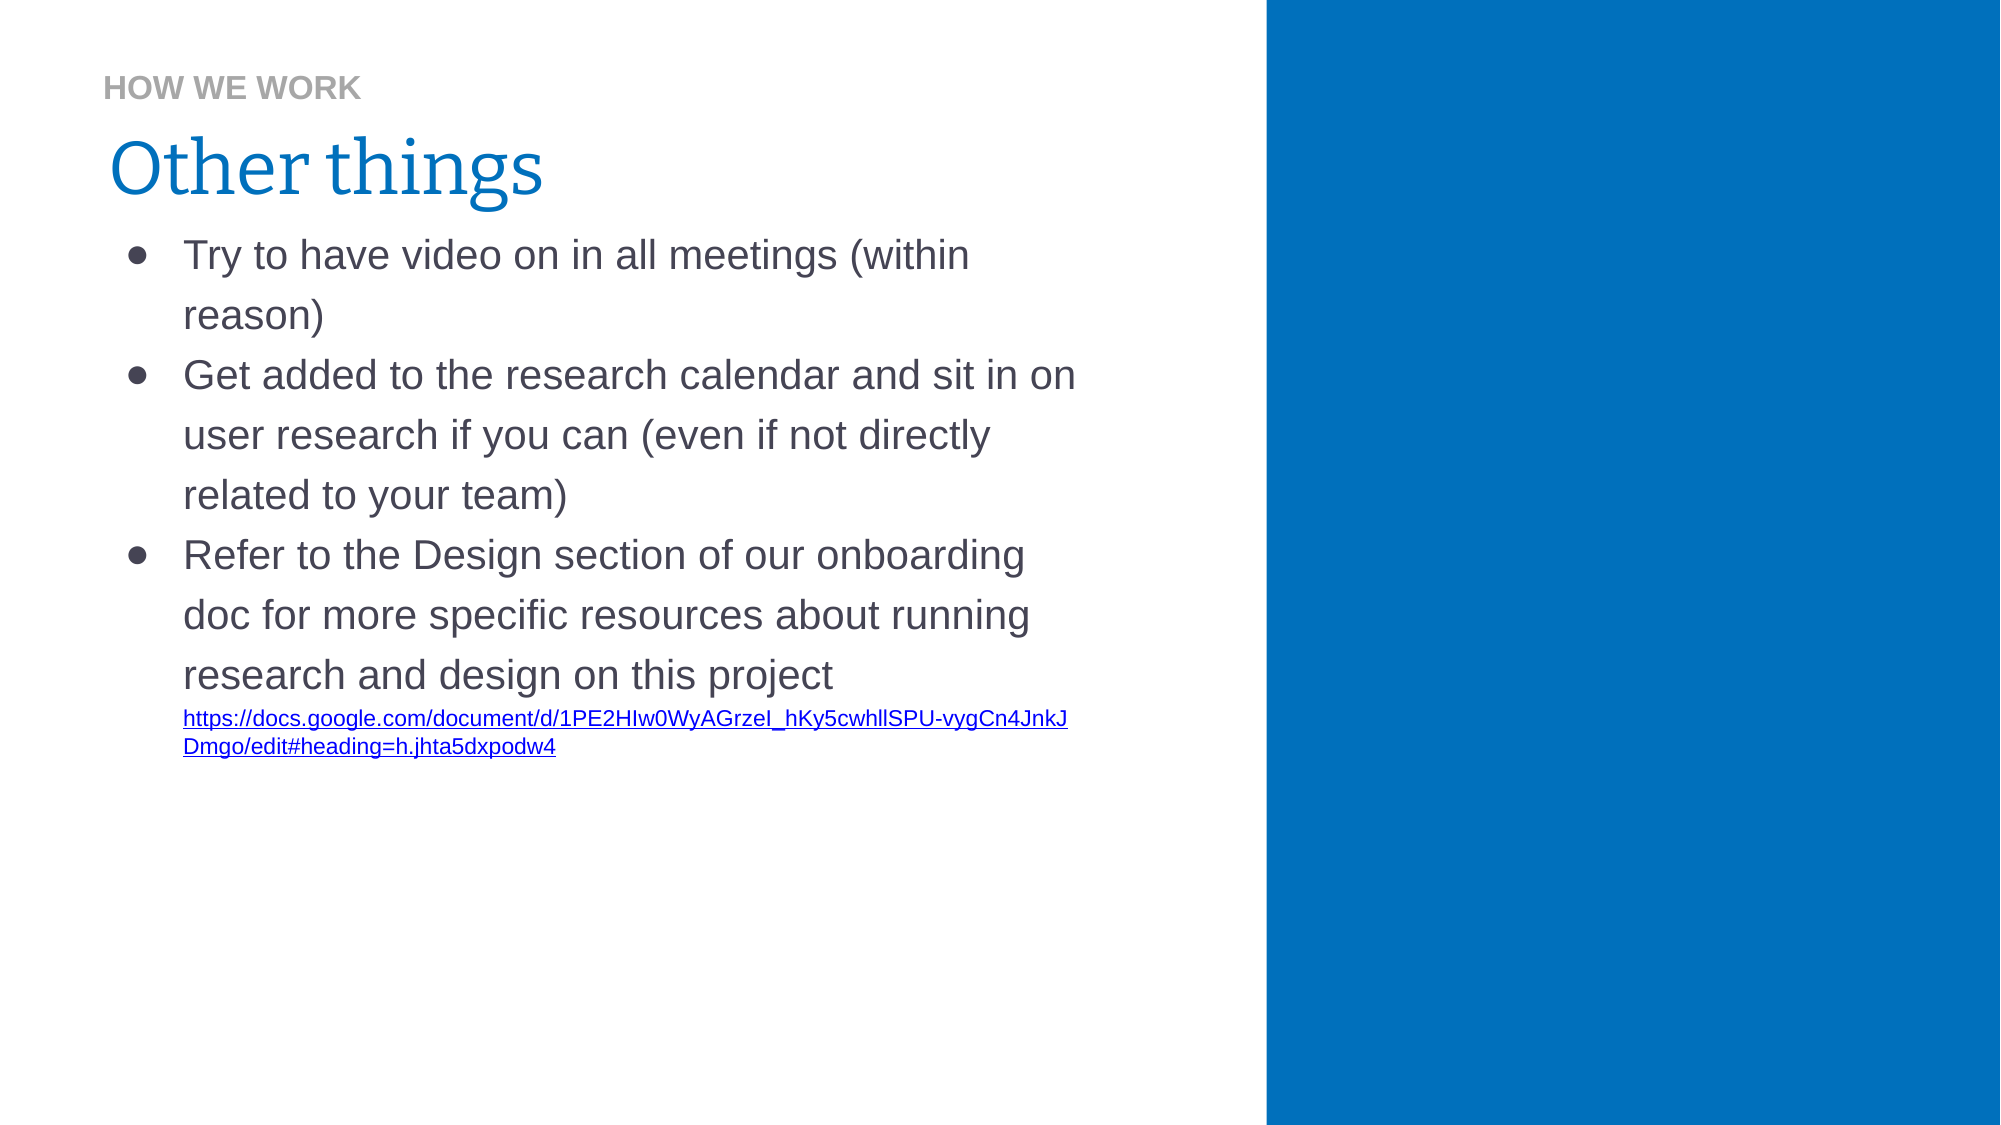

HOW WE WORK
# Other things
Try to have video on in all meetings (within reason)
Get added to the research calendar and sit in on user research if you can (even if not directly related to your team)
Refer to the Design section of our onboarding doc for more specific resources about running research and design on this project https://docs.google.com/document/d/1PE2HIw0WyAGrzeI_hKy5cwhllSPU-vygCn4JnkJDmgo/edit#heading=h.jhta5dxpodw4